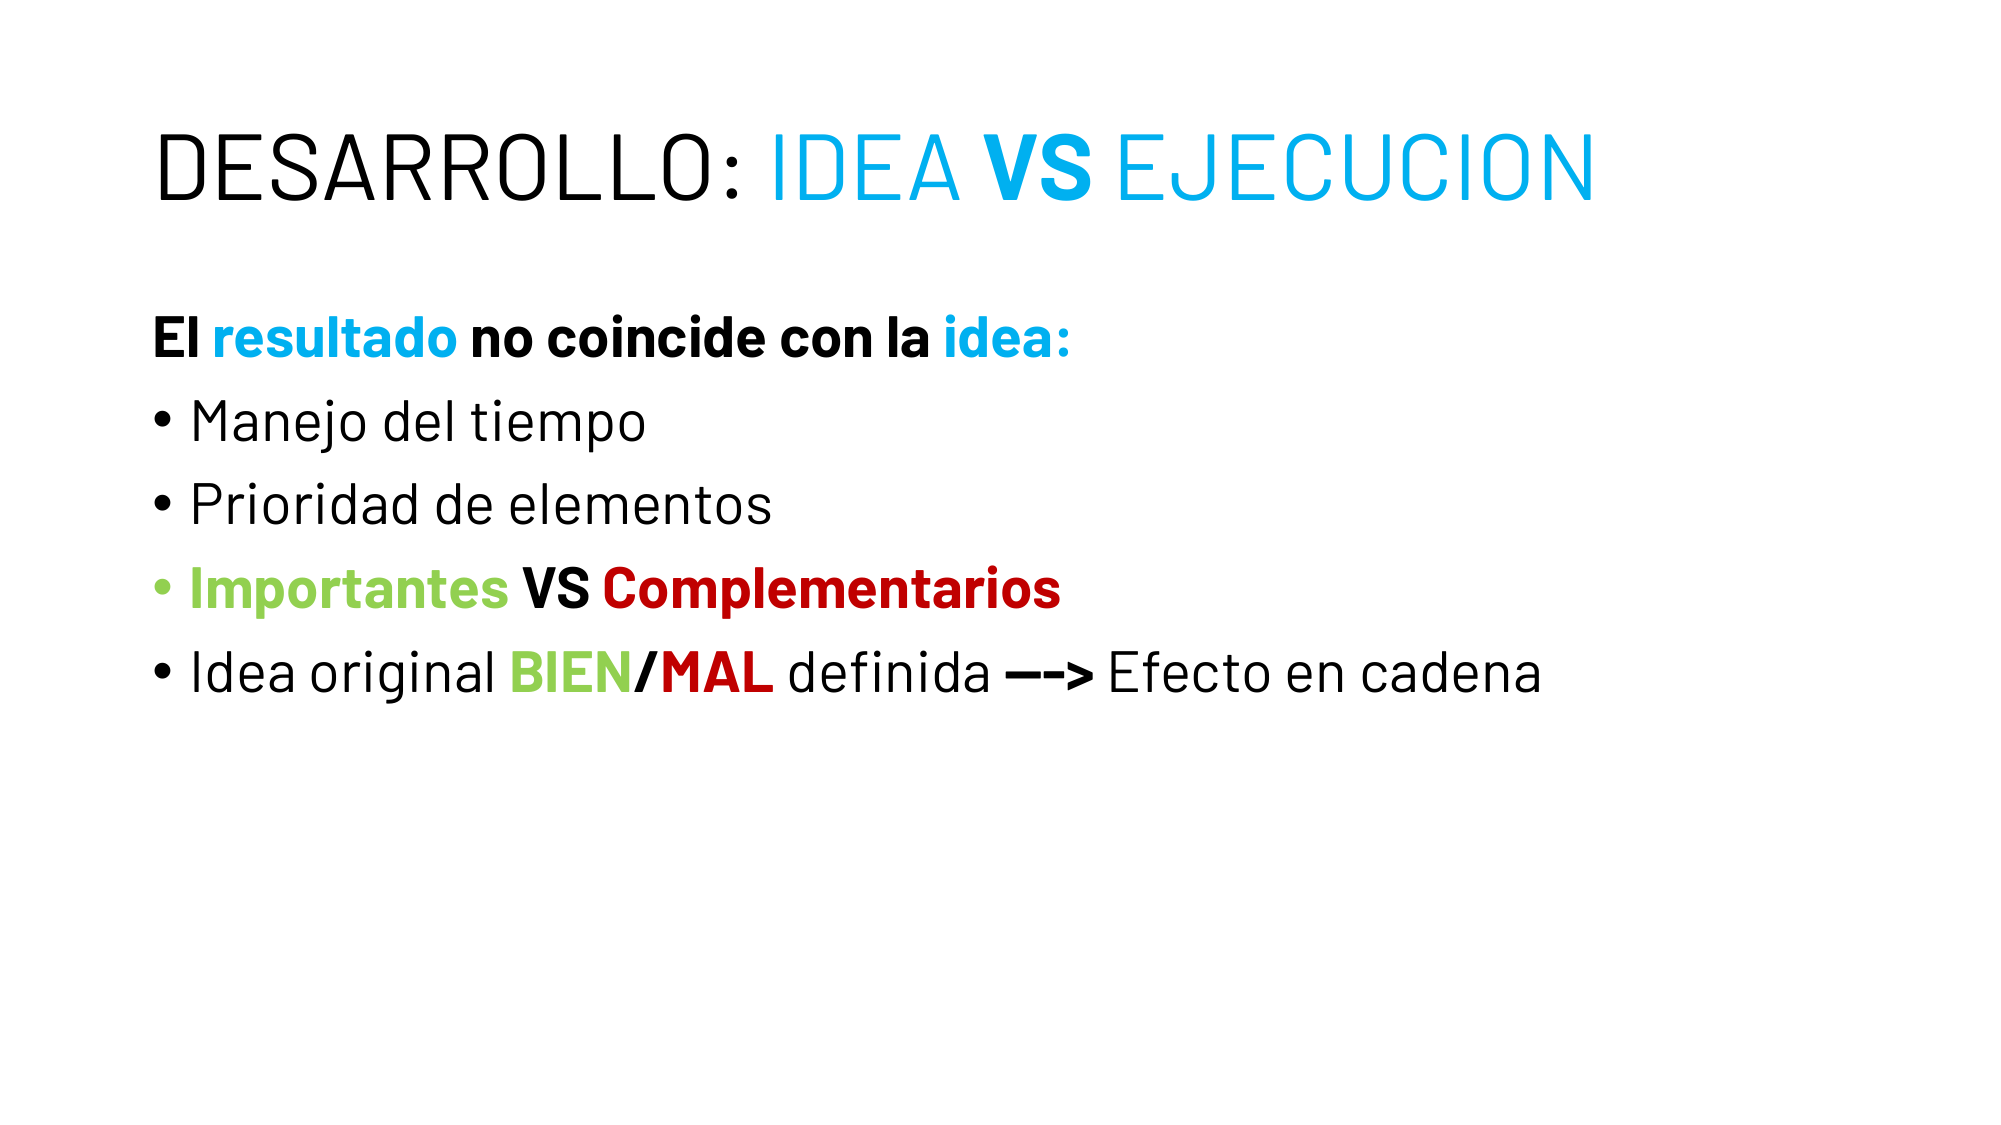

# DESARROLLO: IDEA VS EJECUCION
El resultado no coincide con la idea:
Manejo del tiempo
Prioridad de elementos
Importantes VS Complementarios
Idea original BIEN/MAL definida ---> Efecto en cadena